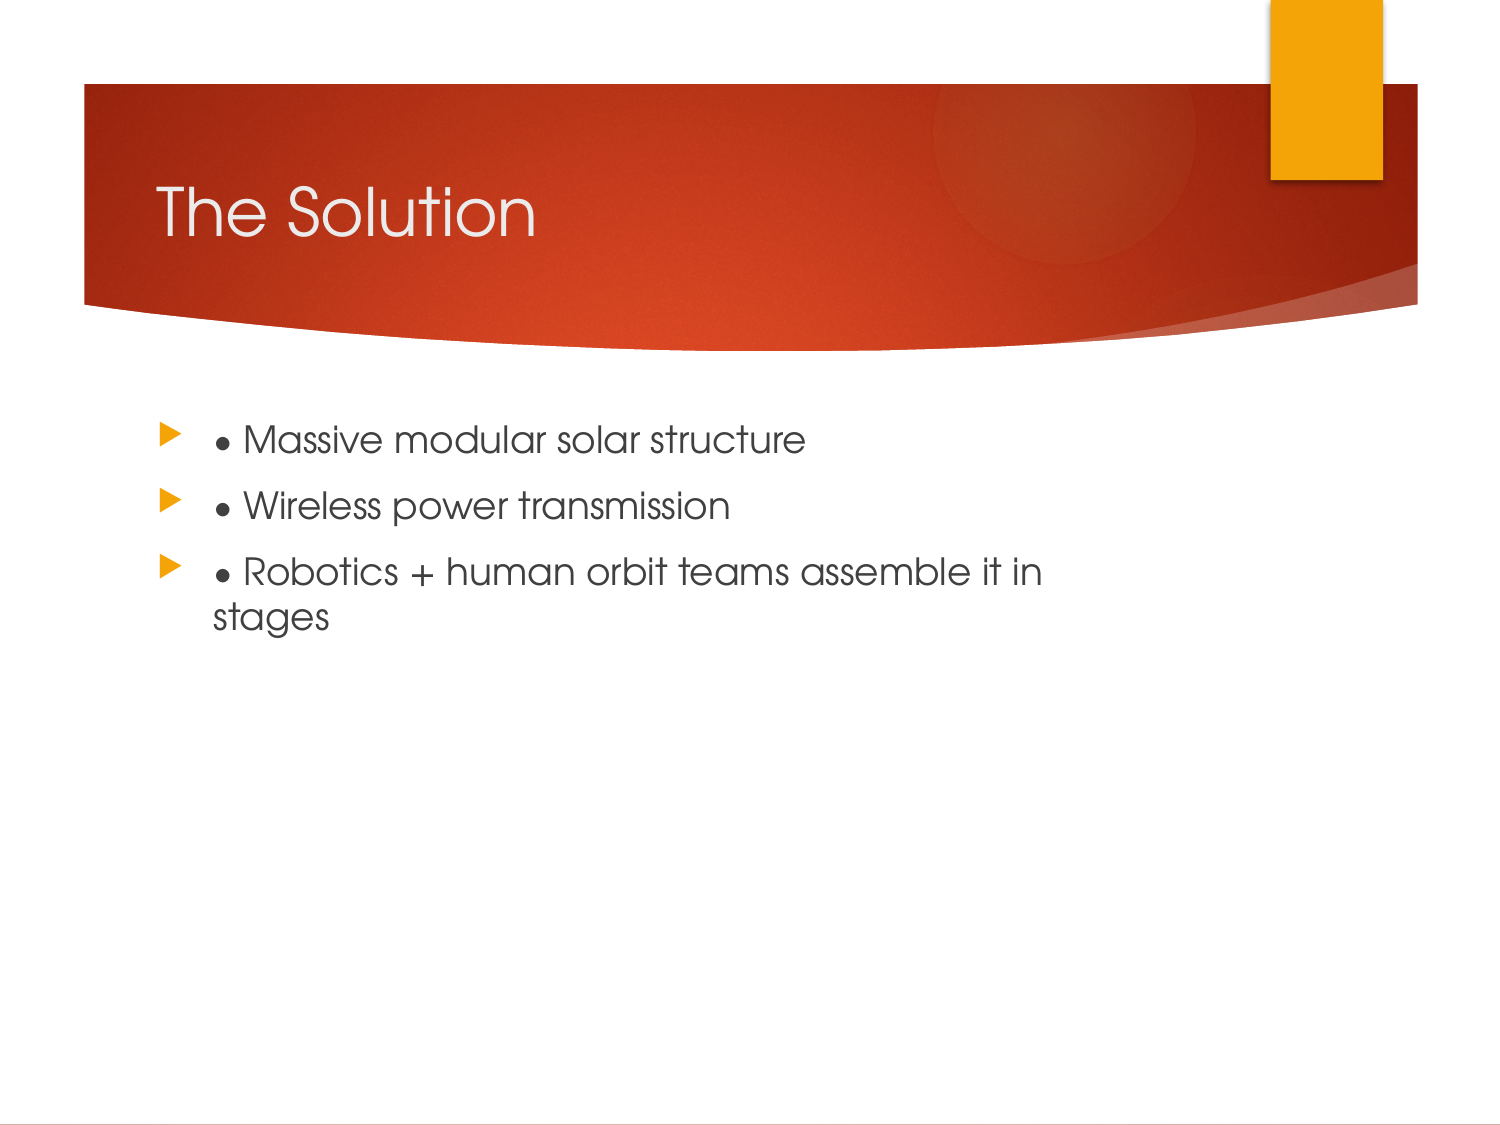

# The Solution
• Massive modular solar structure
• Wireless power transmission
• Robotics + human orbit teams assemble it in stages